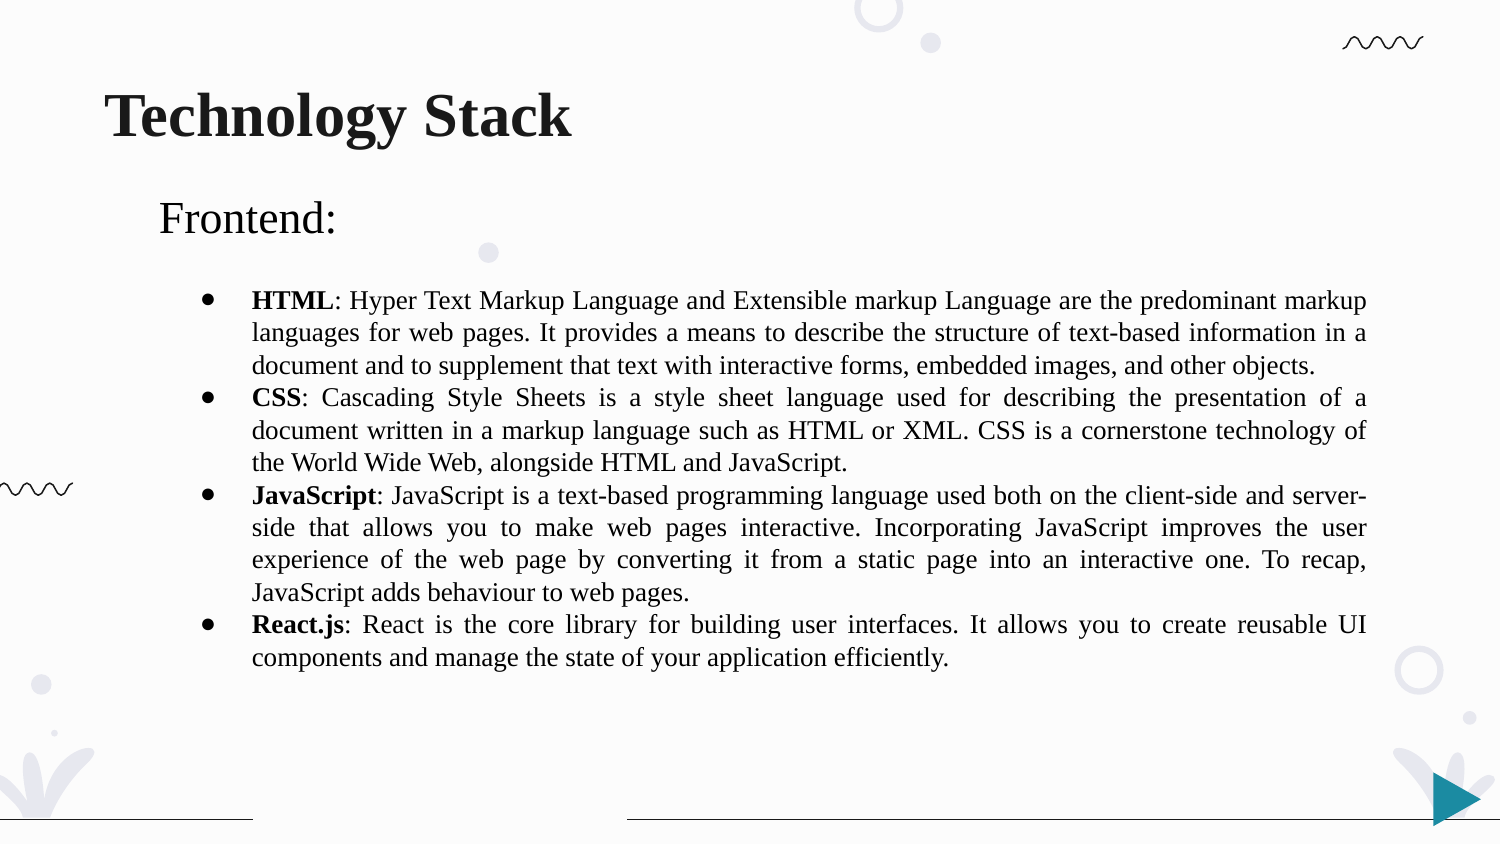

# Technology Stack
Frontend:

HTML: Hyper Text Markup Language and Extensible markup Language are the predominant markup languages for web pages. It provides a means to describe the structure of text-based information in a document and to supplement that text with interactive forms, embedded images, and other objects.
CSS: Cascading Style Sheets is a style sheet language used for describing the presentation of a document written in a markup language such as HTML or XML. CSS is a cornerstone technology of the World Wide Web, alongside HTML and JavaScript.
JavaScript: JavaScript is a text-based programming language used both on the client-side and server-side that allows you to make web pages interactive. Incorporating JavaScript improves the user experience of the web page by converting it from a static page into an interactive one. To recap, JavaScript adds behaviour to web pages.
React.js: React is the core library for building user interfaces. It allows you to create reusable UI components and manage the state of your application efficiently.